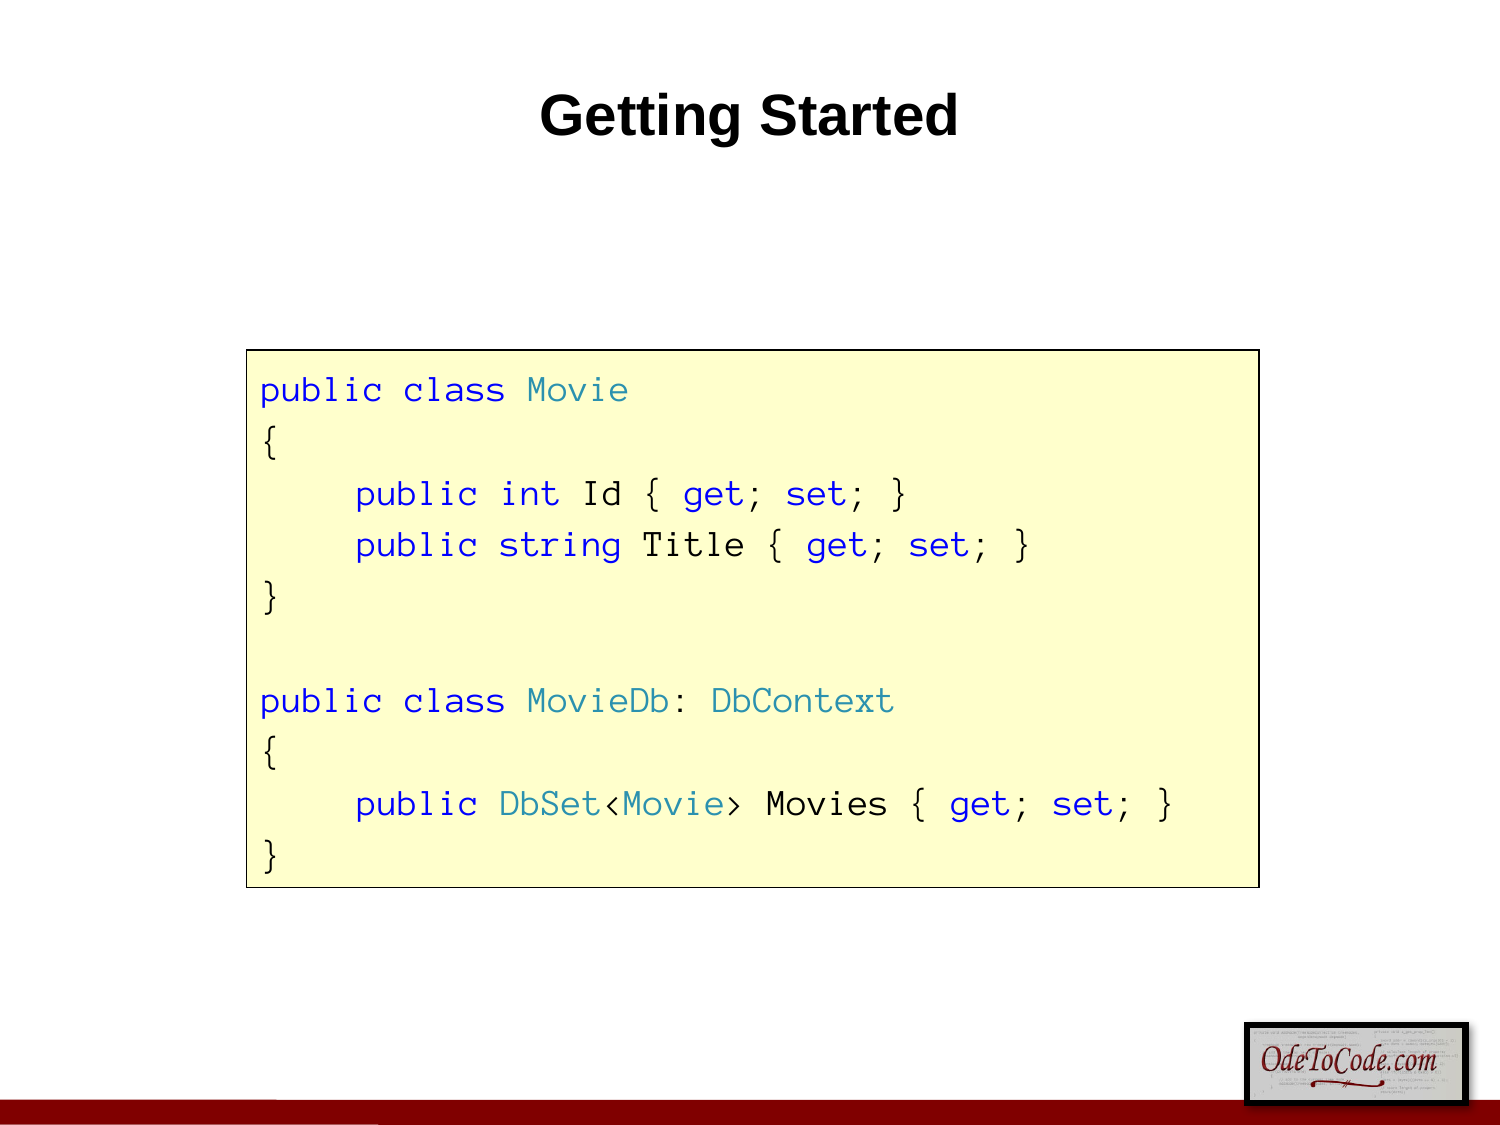

# Getting Started
public class Movie
{
	public int Id { get; set; }
	public string Title { get; set; }
}

public class MovieDb: DbContext
{
	public DbSet<Movie> Movies { get; set; }
}